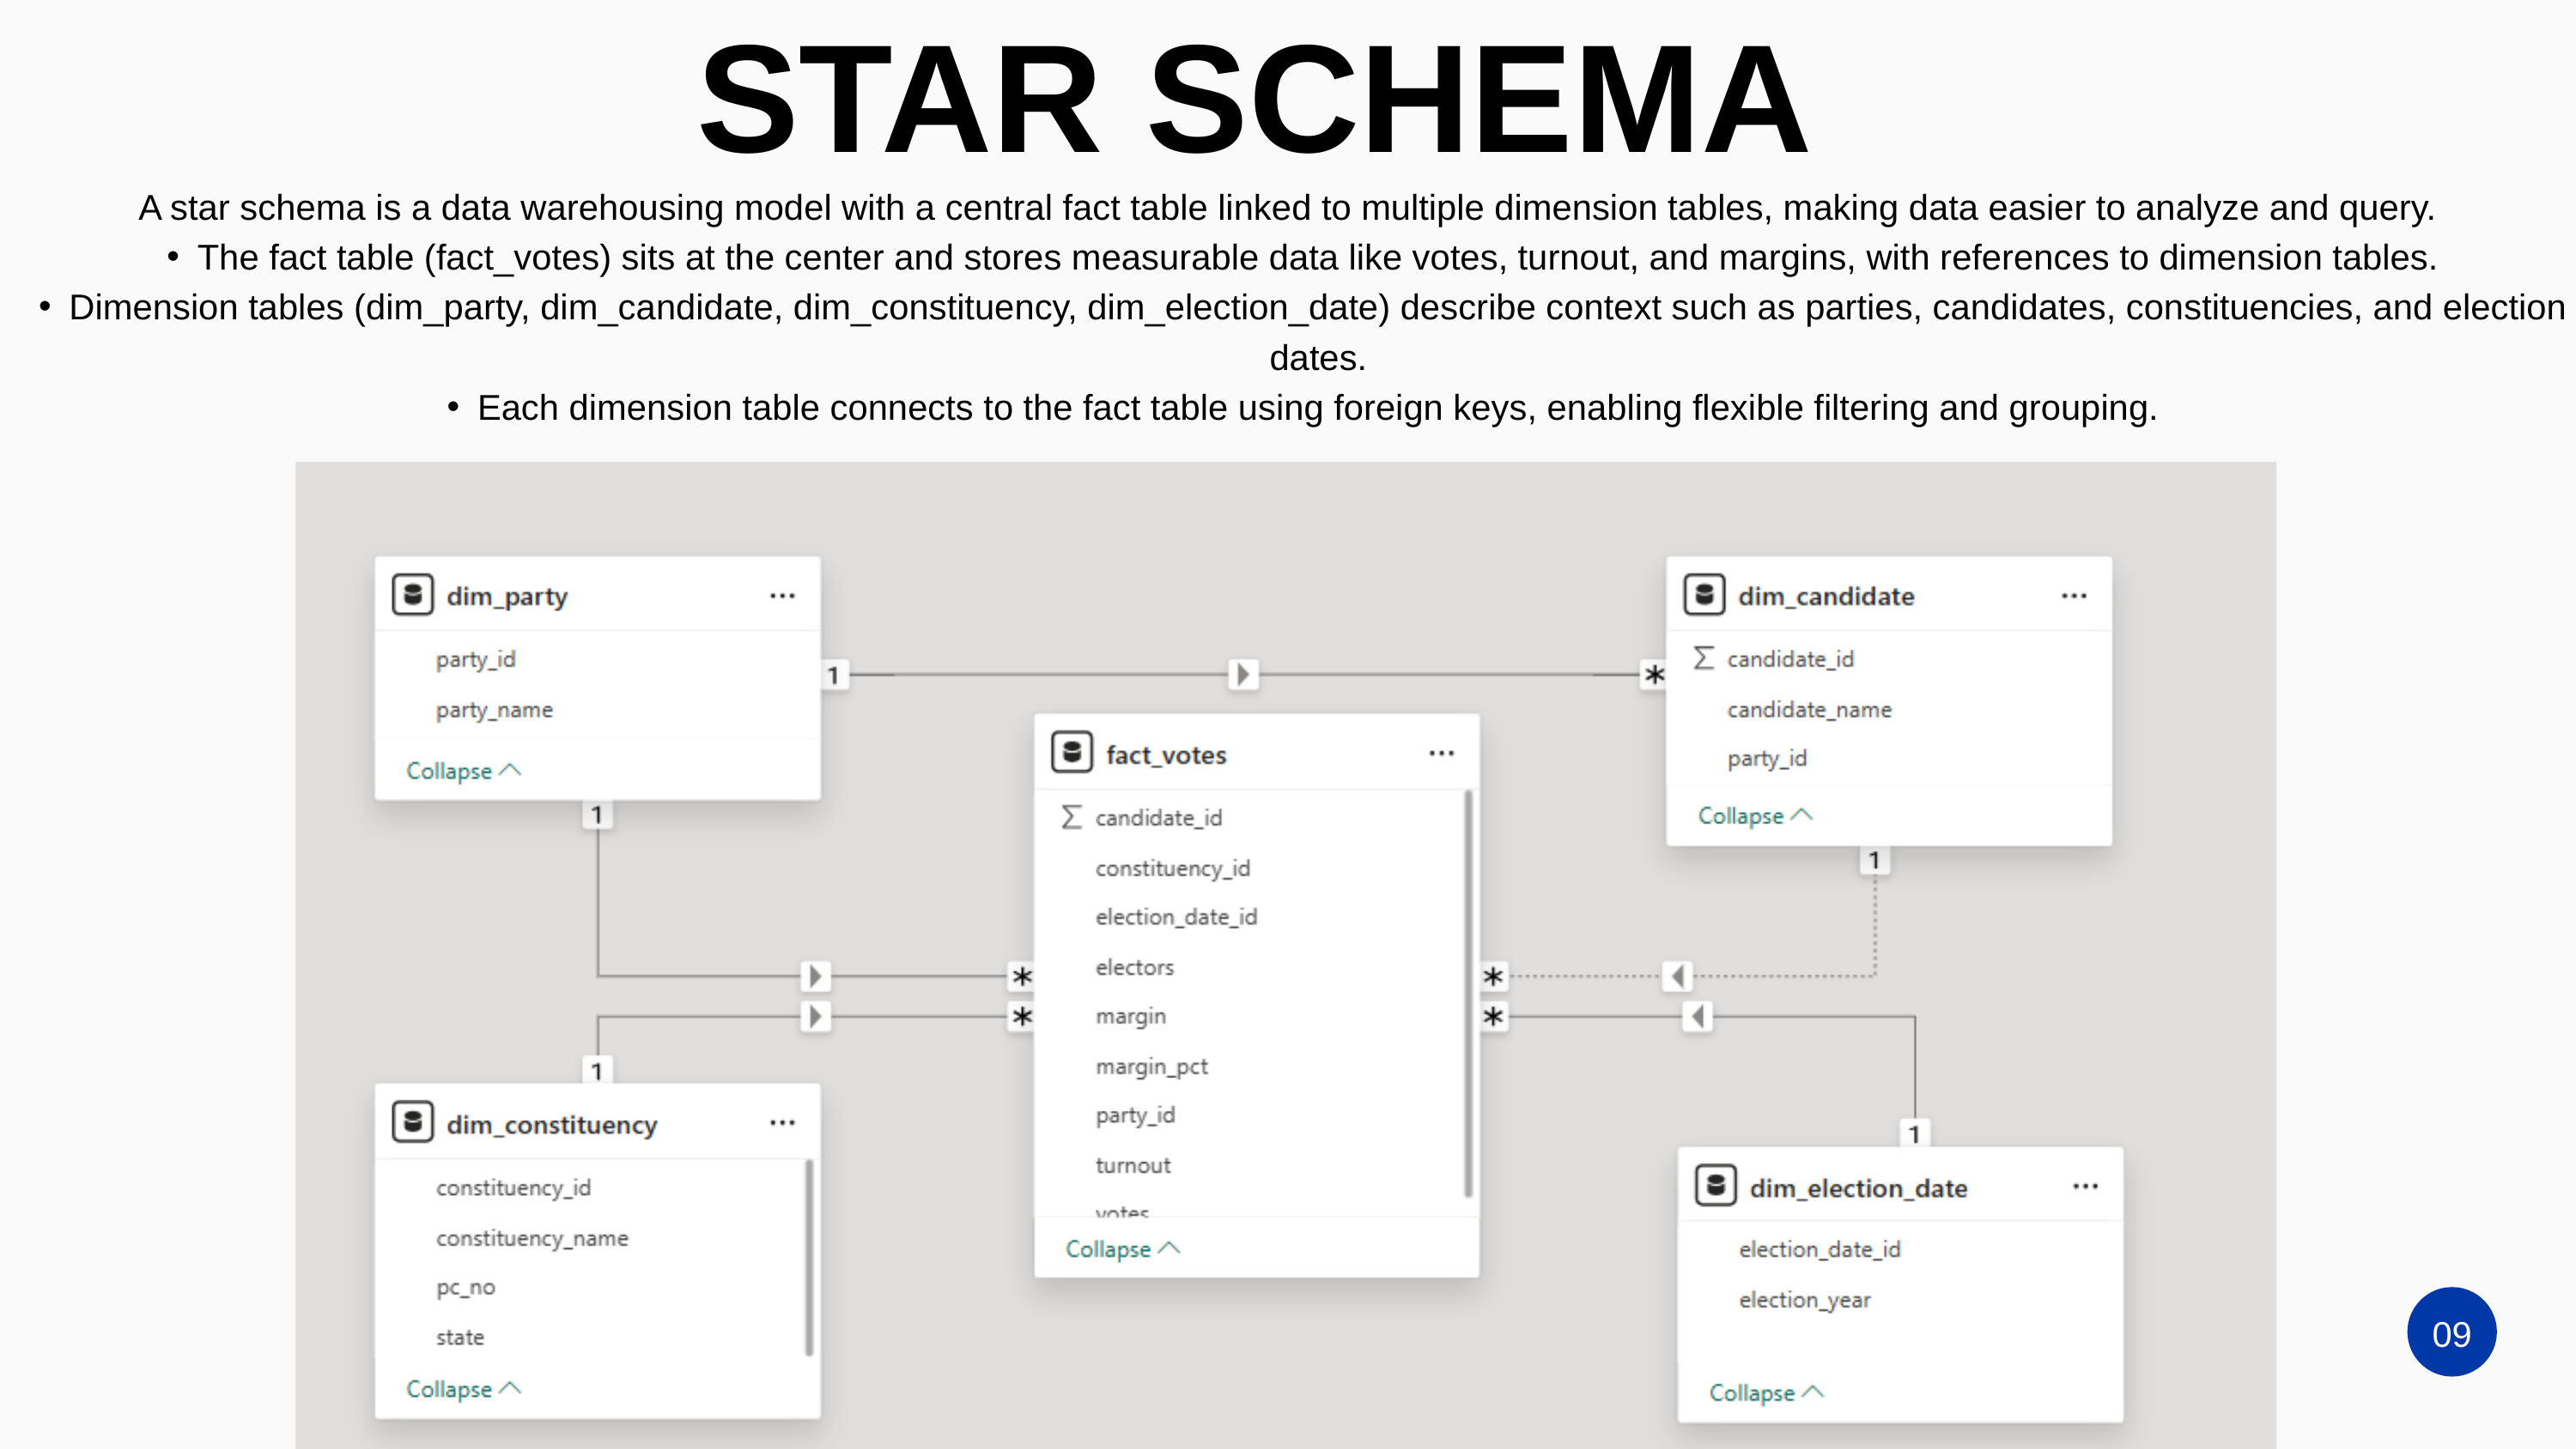

STAR SCHEMA
A star schema is a data warehousing model with a central fact table linked to multiple dimension tables, making data easier to analyze and query.
The fact table (fact_votes) sits at the center and stores measurable data like votes, turnout, and margins, with references to dimension tables.
Dimension tables (dim_party, dim_candidate, dim_constituency, dim_election_date) describe context such as parties, candidates, constituencies, and election dates.
Each dimension table connects to the fact table using foreign keys, enabling flexible filtering and grouping.

09